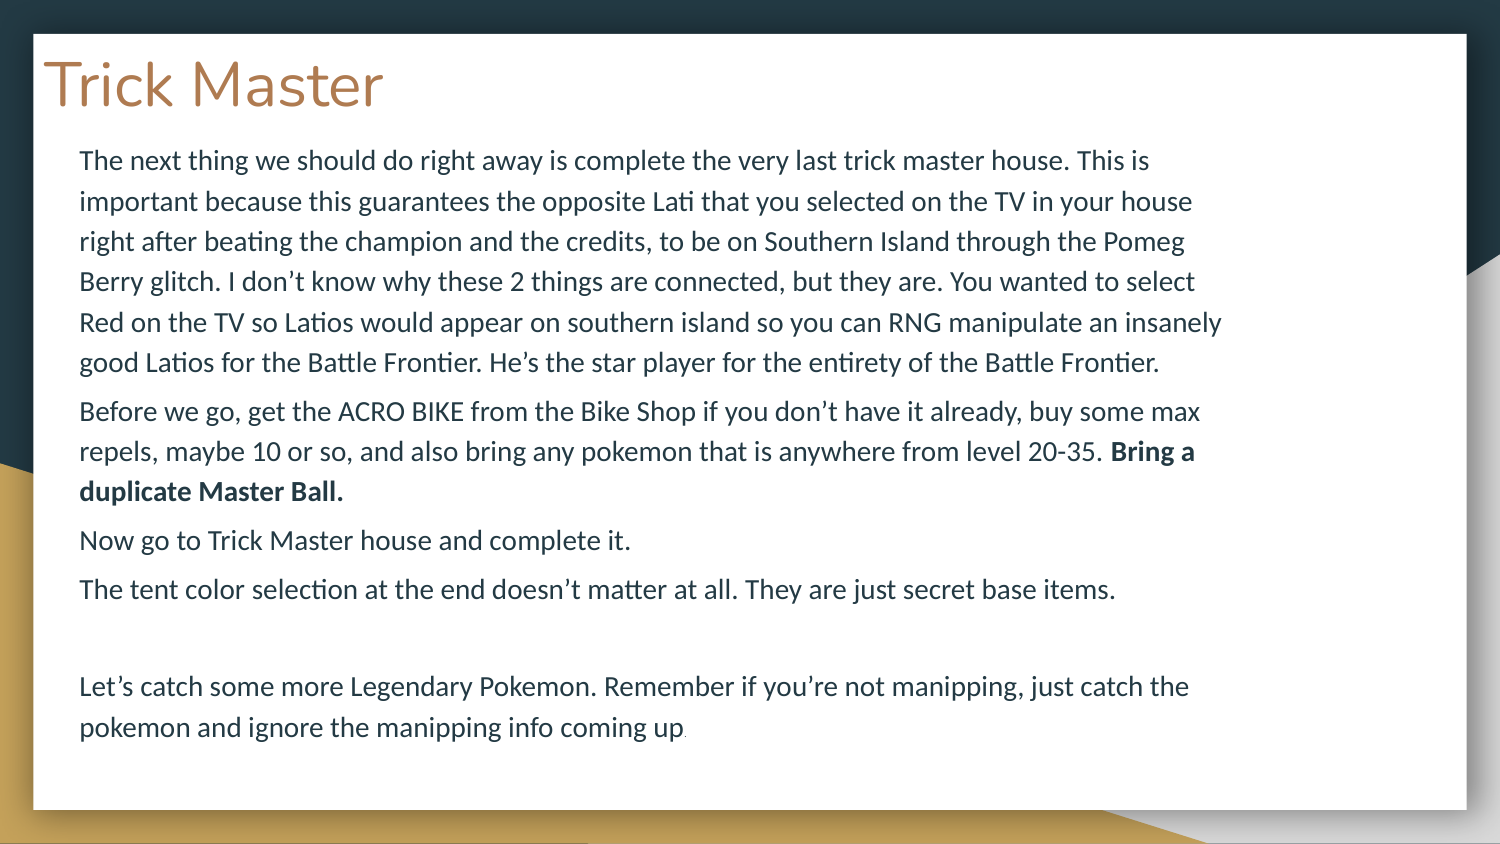

# Trick Master
The next thing we should do right away is complete the very last trick master house. This is important because this guarantees the opposite Lati that you selected on the TV in your house right after beating the champion and the credits, to be on Southern Island through the Pomeg Berry glitch. I don’t know why these 2 things are connected, but they are. You wanted to select Red on the TV so Latios would appear on southern island so you can RNG manipulate an insanely good Latios for the Battle Frontier. He’s the star player for the entirety of the Battle Frontier.
Before we go, get the ACRO BIKE from the Bike Shop if you don’t have it already, buy some max repels, maybe 10 or so, and also bring any pokemon that is anywhere from level 20-35. Bring a duplicate Master Ball.
Now go to Trick Master house and complete it.
The tent color selection at the end doesn’t matter at all. They are just secret base items.

Let’s catch some more Legendary Pokemon. Remember if you’re not manipping, just catch the pokemon and ignore the manipping info coming up.